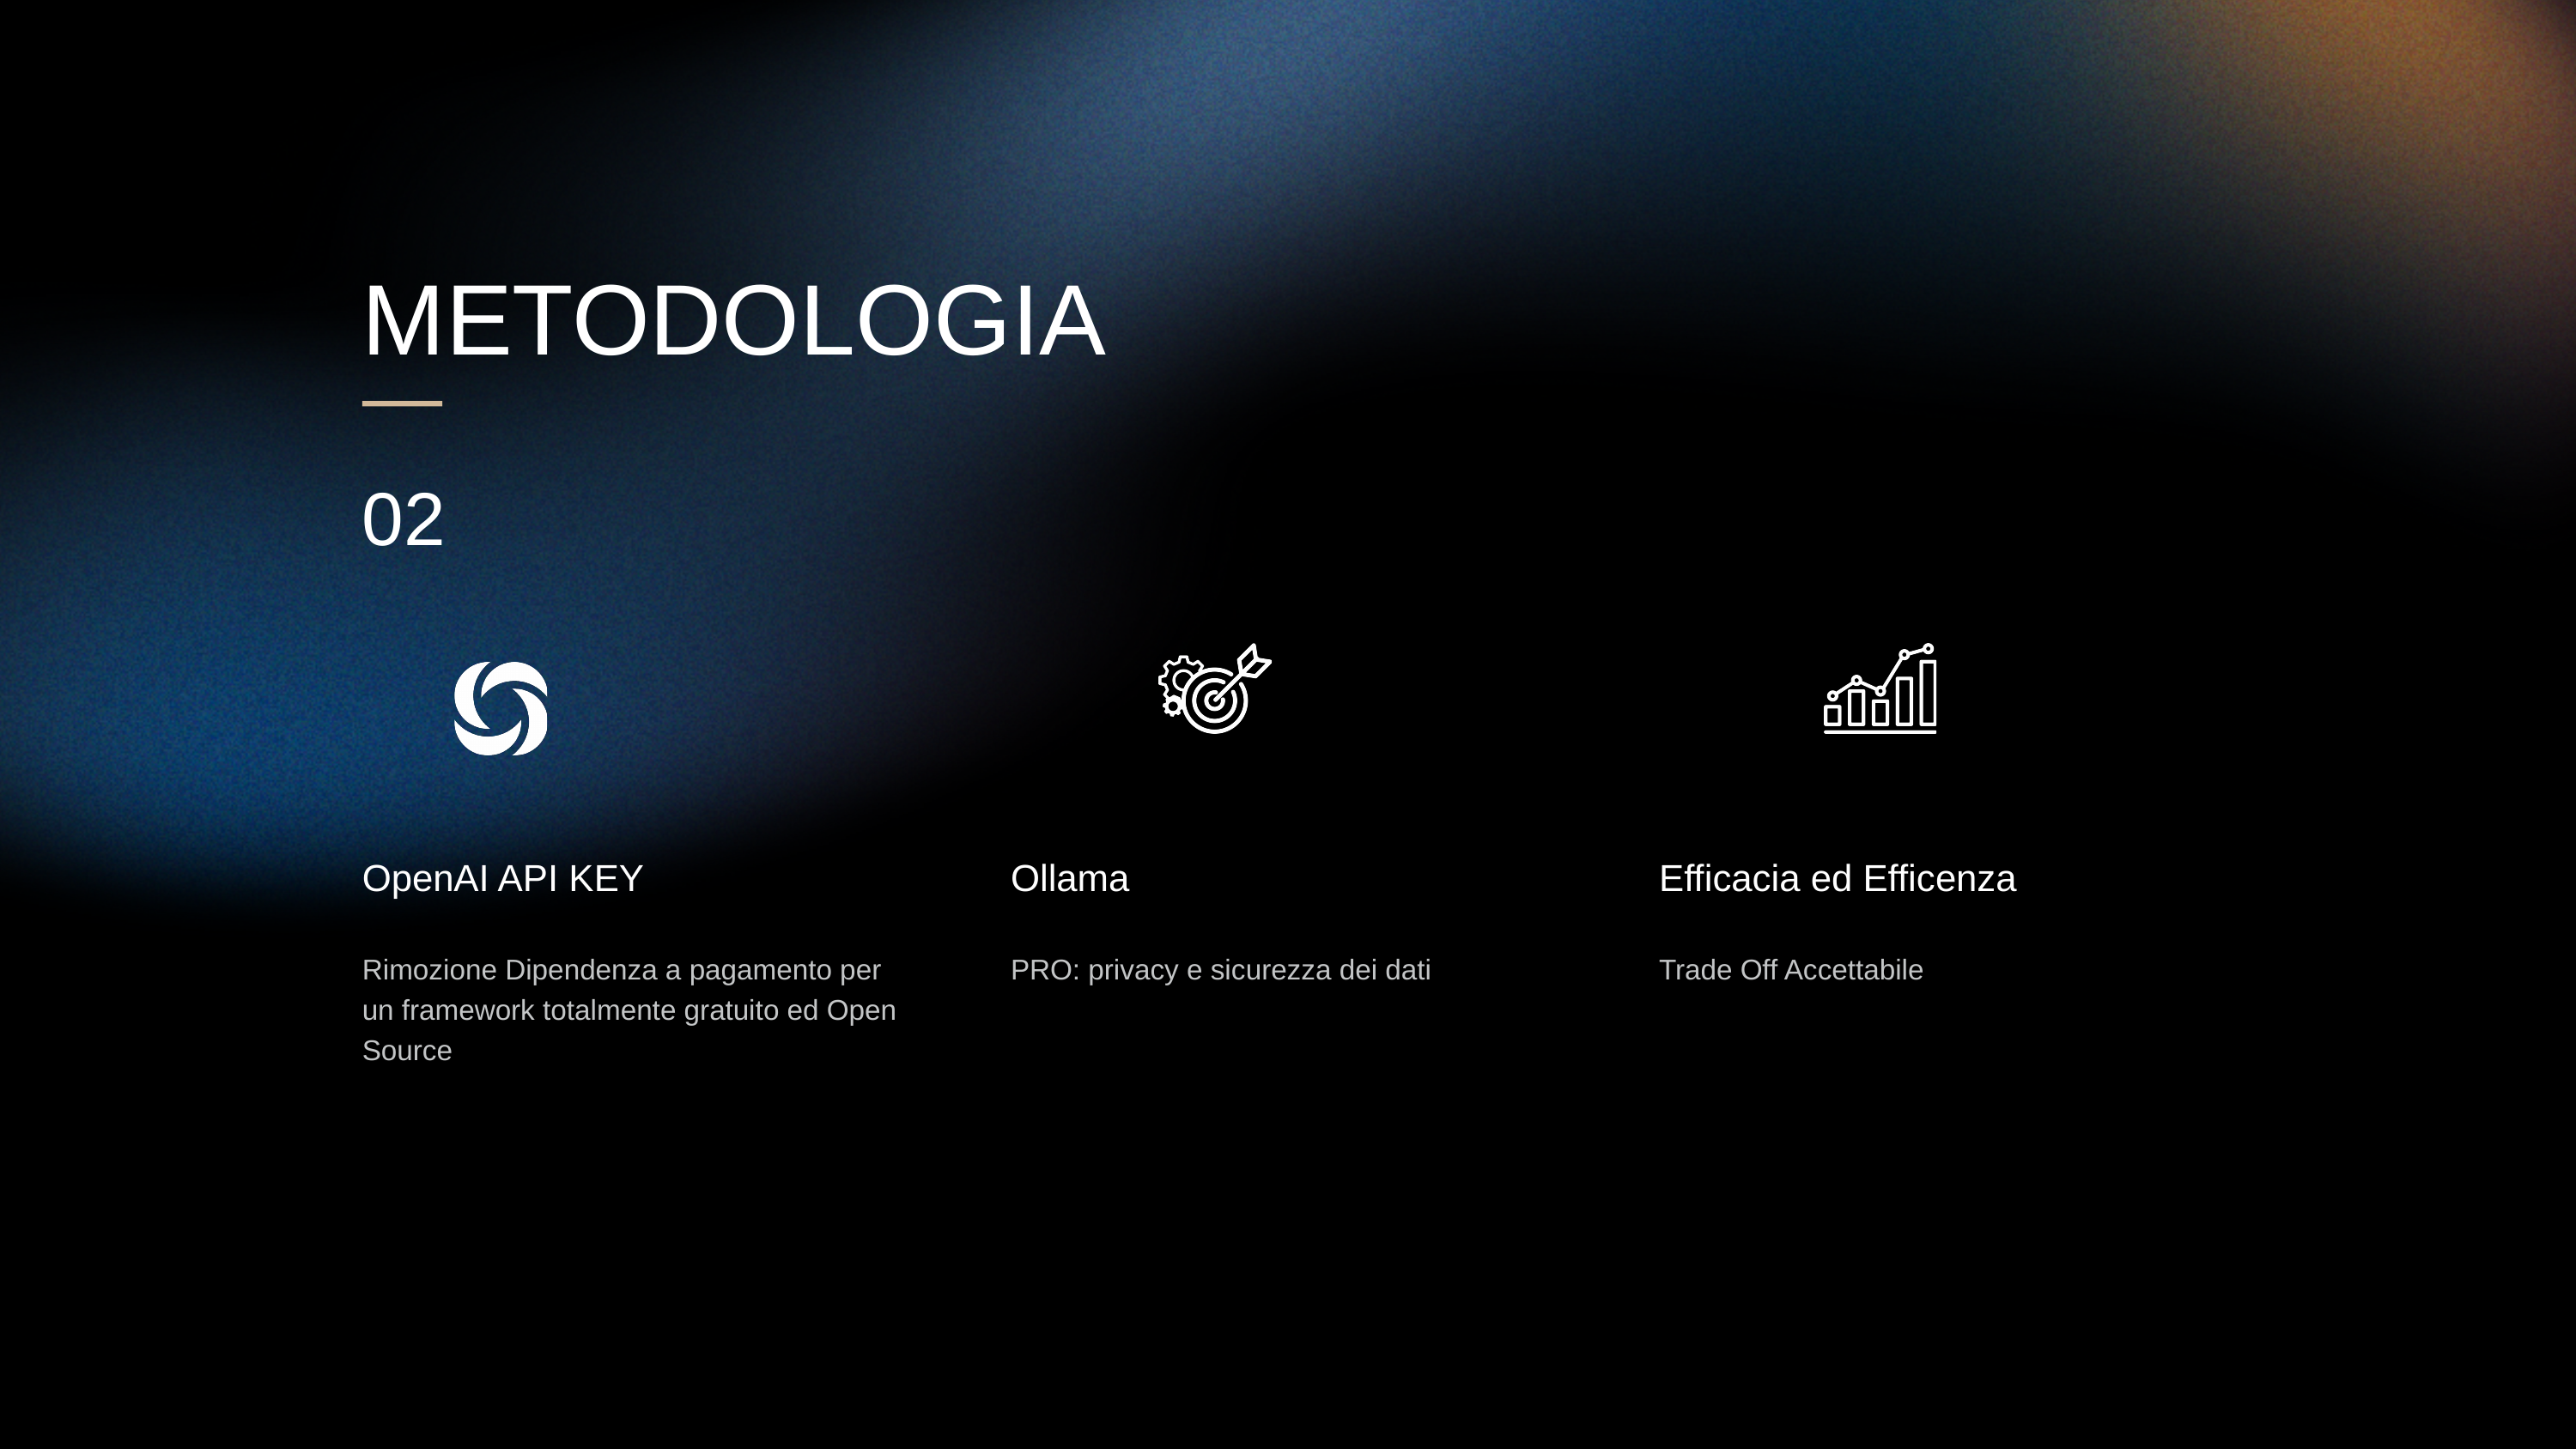

METODOLOGIA

02

OpenAI API KEY
Ollama
Efficacia ed Efficenza
Rimozione Dipendenza a pagamento per un framework totalmente gratuito ed Open Source
PRO: privacy e sicurezza dei dati
Trade Off Accettabile